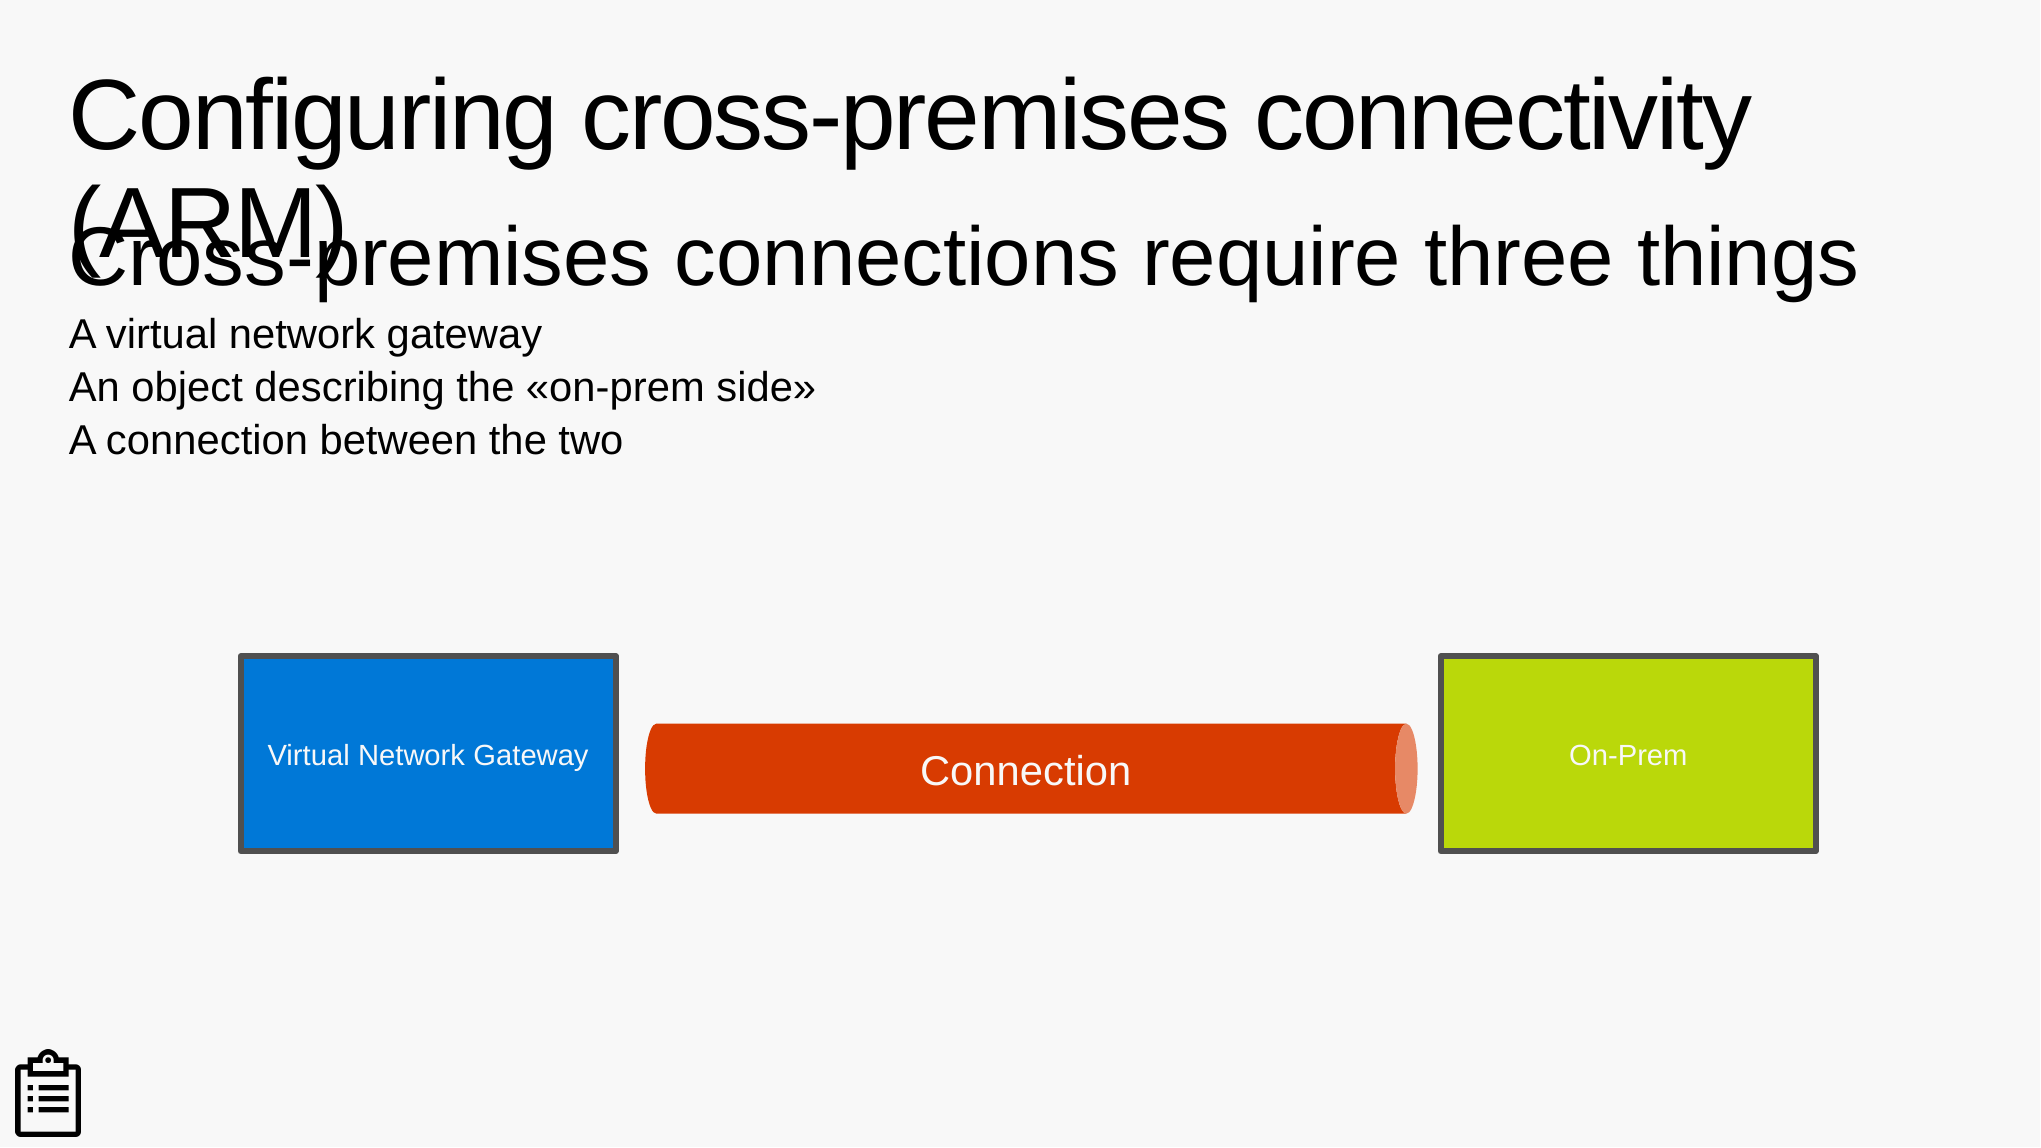

# Configuring cross-premises connectivity (ARM)
Cross-premises connections require three things
A virtual network gateway
An object describing the «on-prem side»
A connection between the two
Connection
Virtual Network Gateway
On-Prem